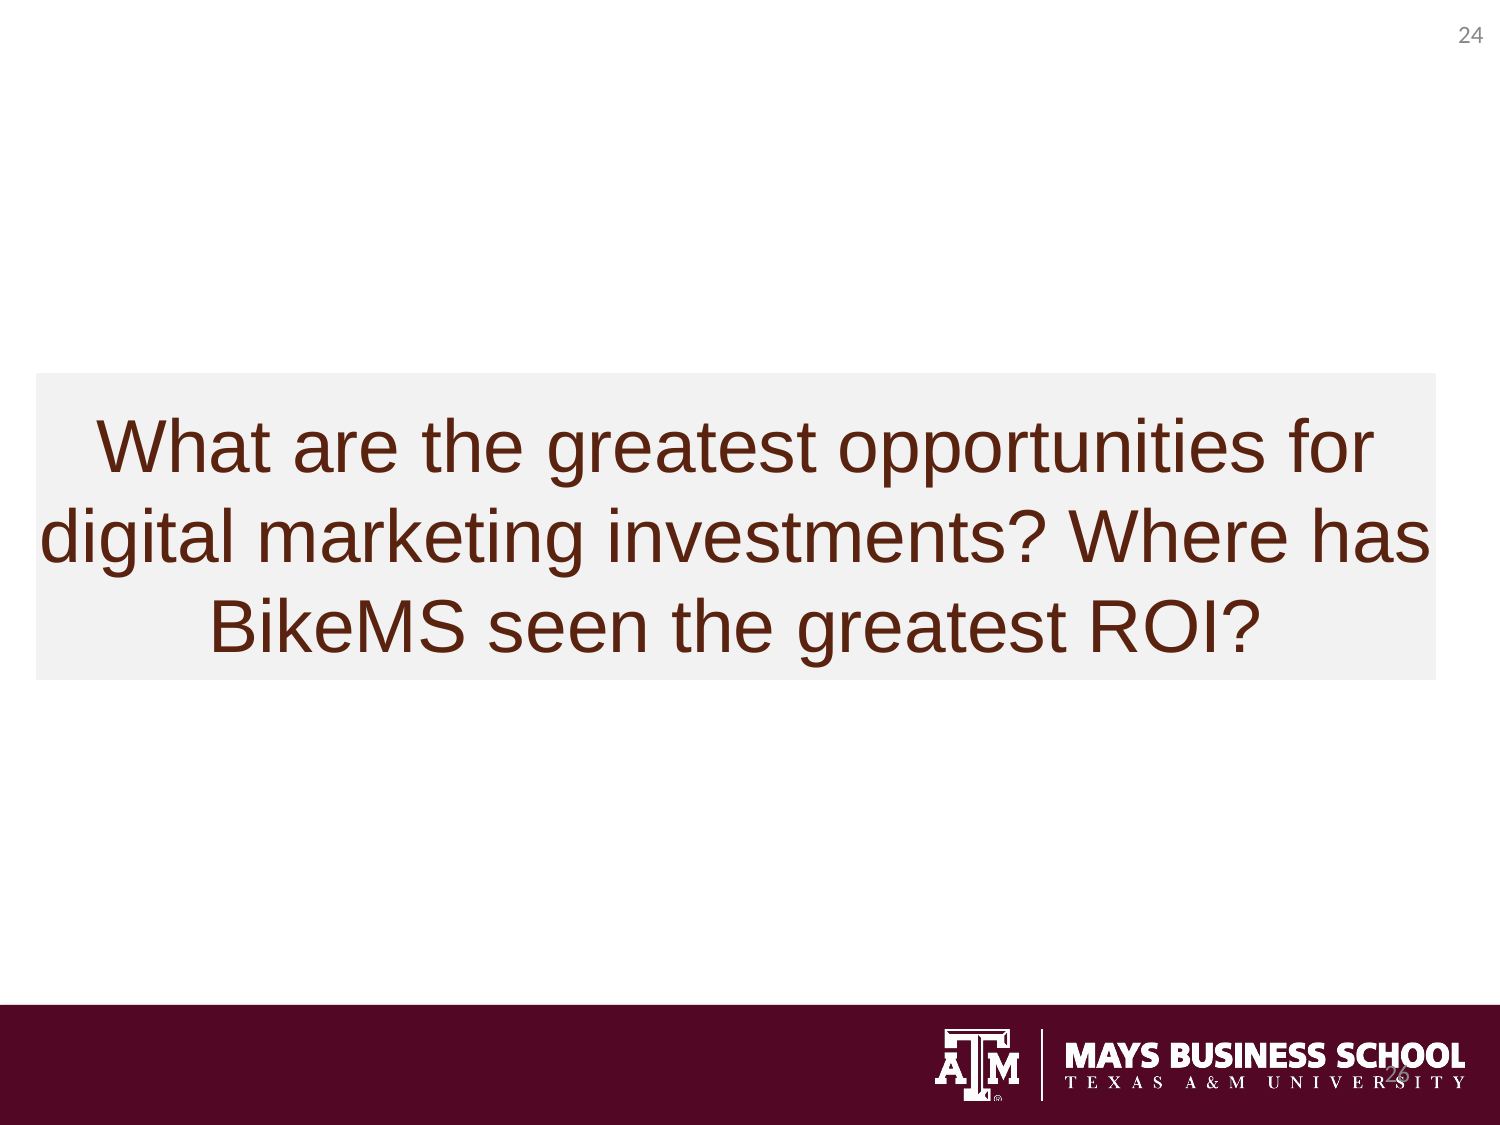

24

What are the greatest opportunities for digital marketing investments? Where has BikeMS seen the greatest ROI?
26